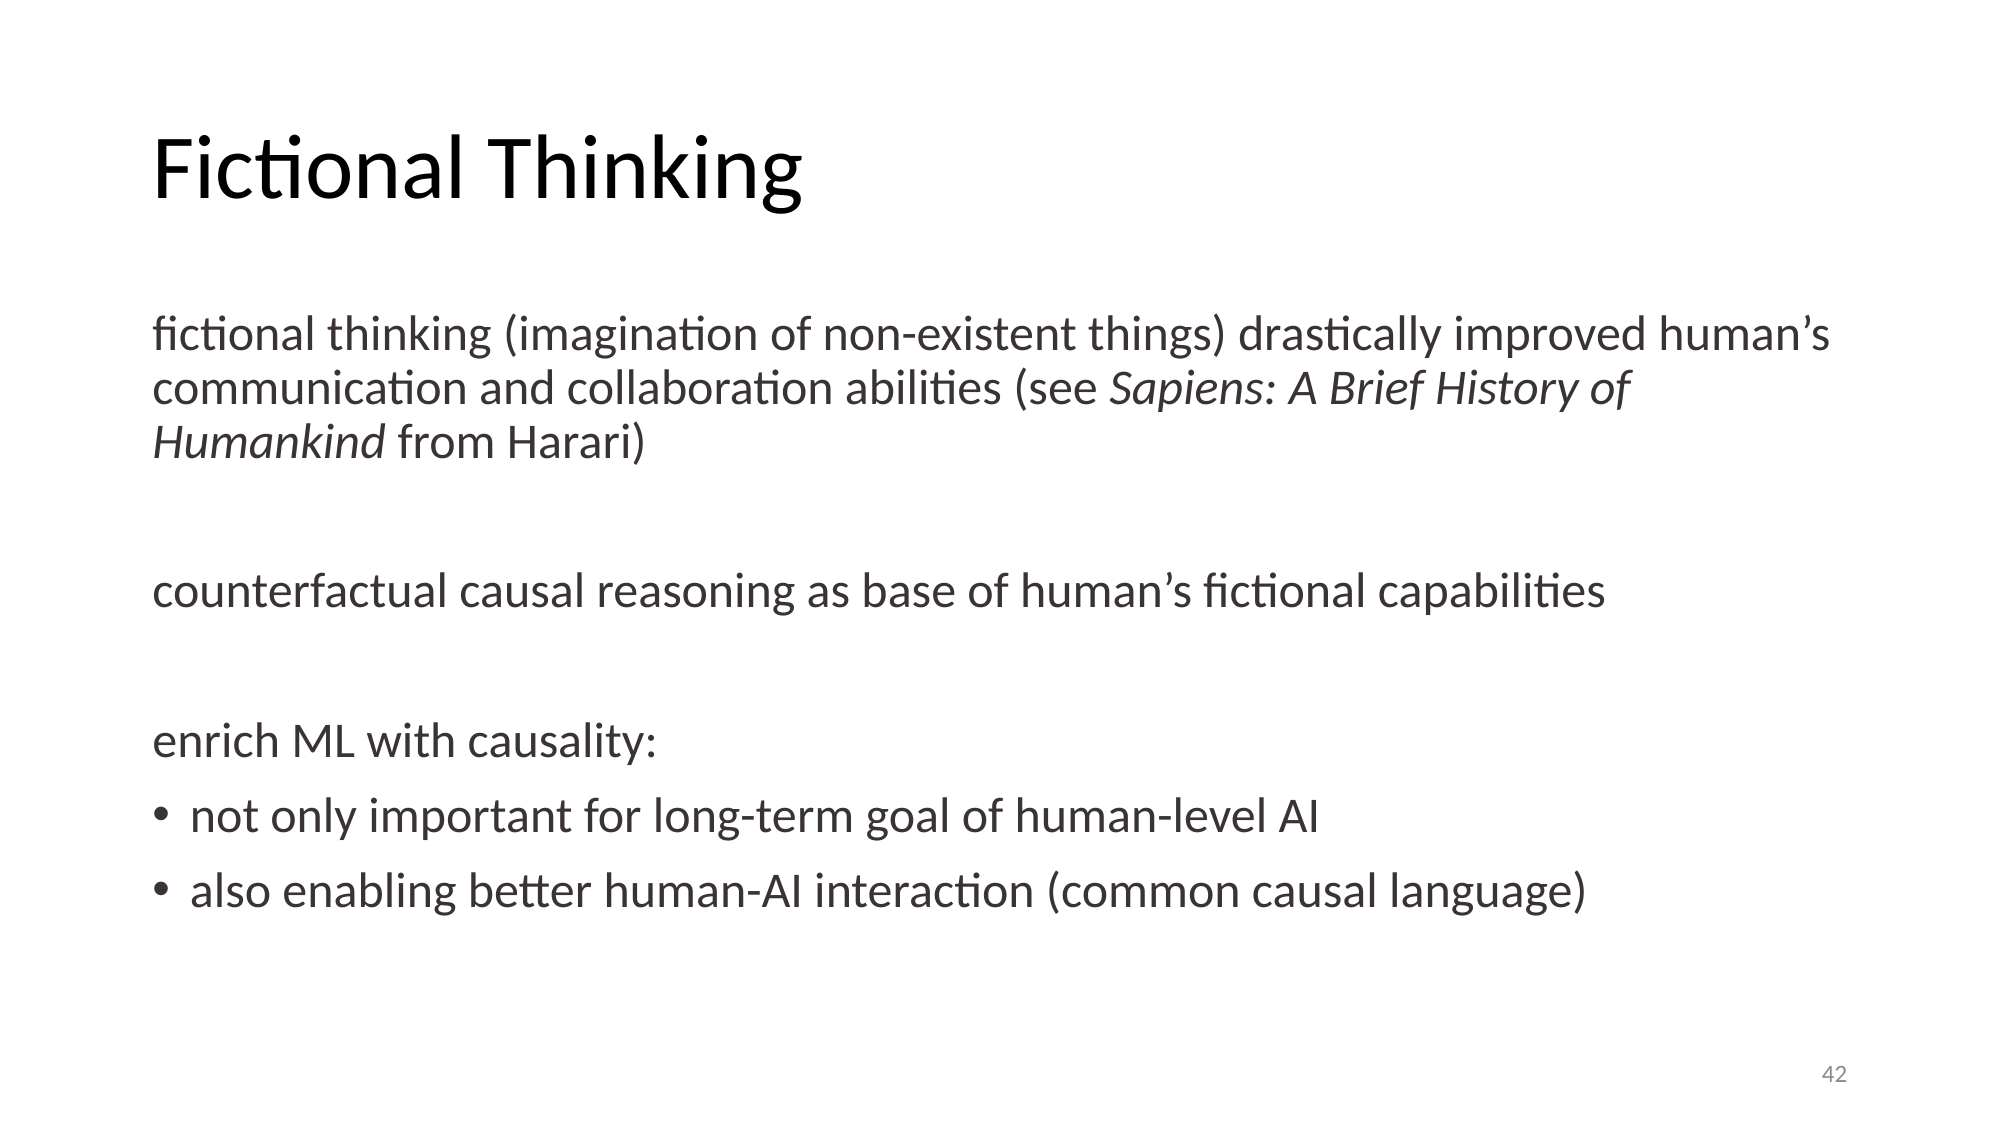

# Fictional Thinking
fictional thinking (imagination of non-existent things) drastically improved human’s communication and collaboration abilities (see Sapiens: A Brief History of Humankind from Harari)

counterfactual causal reasoning as base of human’s fictional capabilities

enrich ML with causality:
not only important for long-term goal of human-level AI
also enabling better human-AI interaction (common causal language)
42